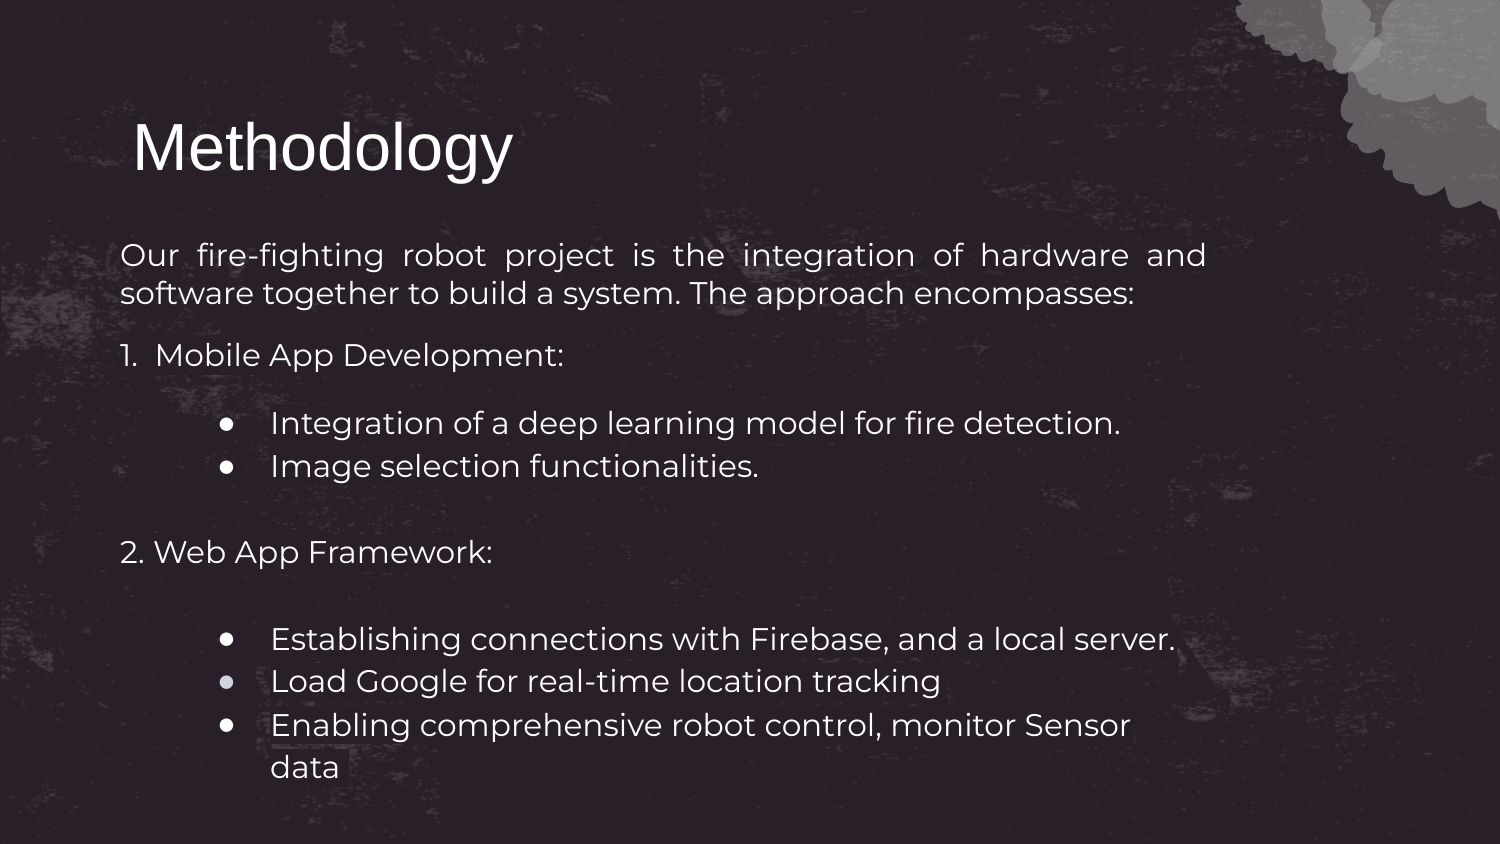

# Methodology
Our fire-fighting robot project is the integration of hardware and software together to build a system. The approach encompasses:
1.  Mobile App Development:
Integration of a deep learning model for fire detection.
Image selection functionalities.

2. Web App Framework:

Establishing connections with Firebase, and a local server.
Load Google for real-time location tracking
Enabling comprehensive robot control, monitor Sensor data